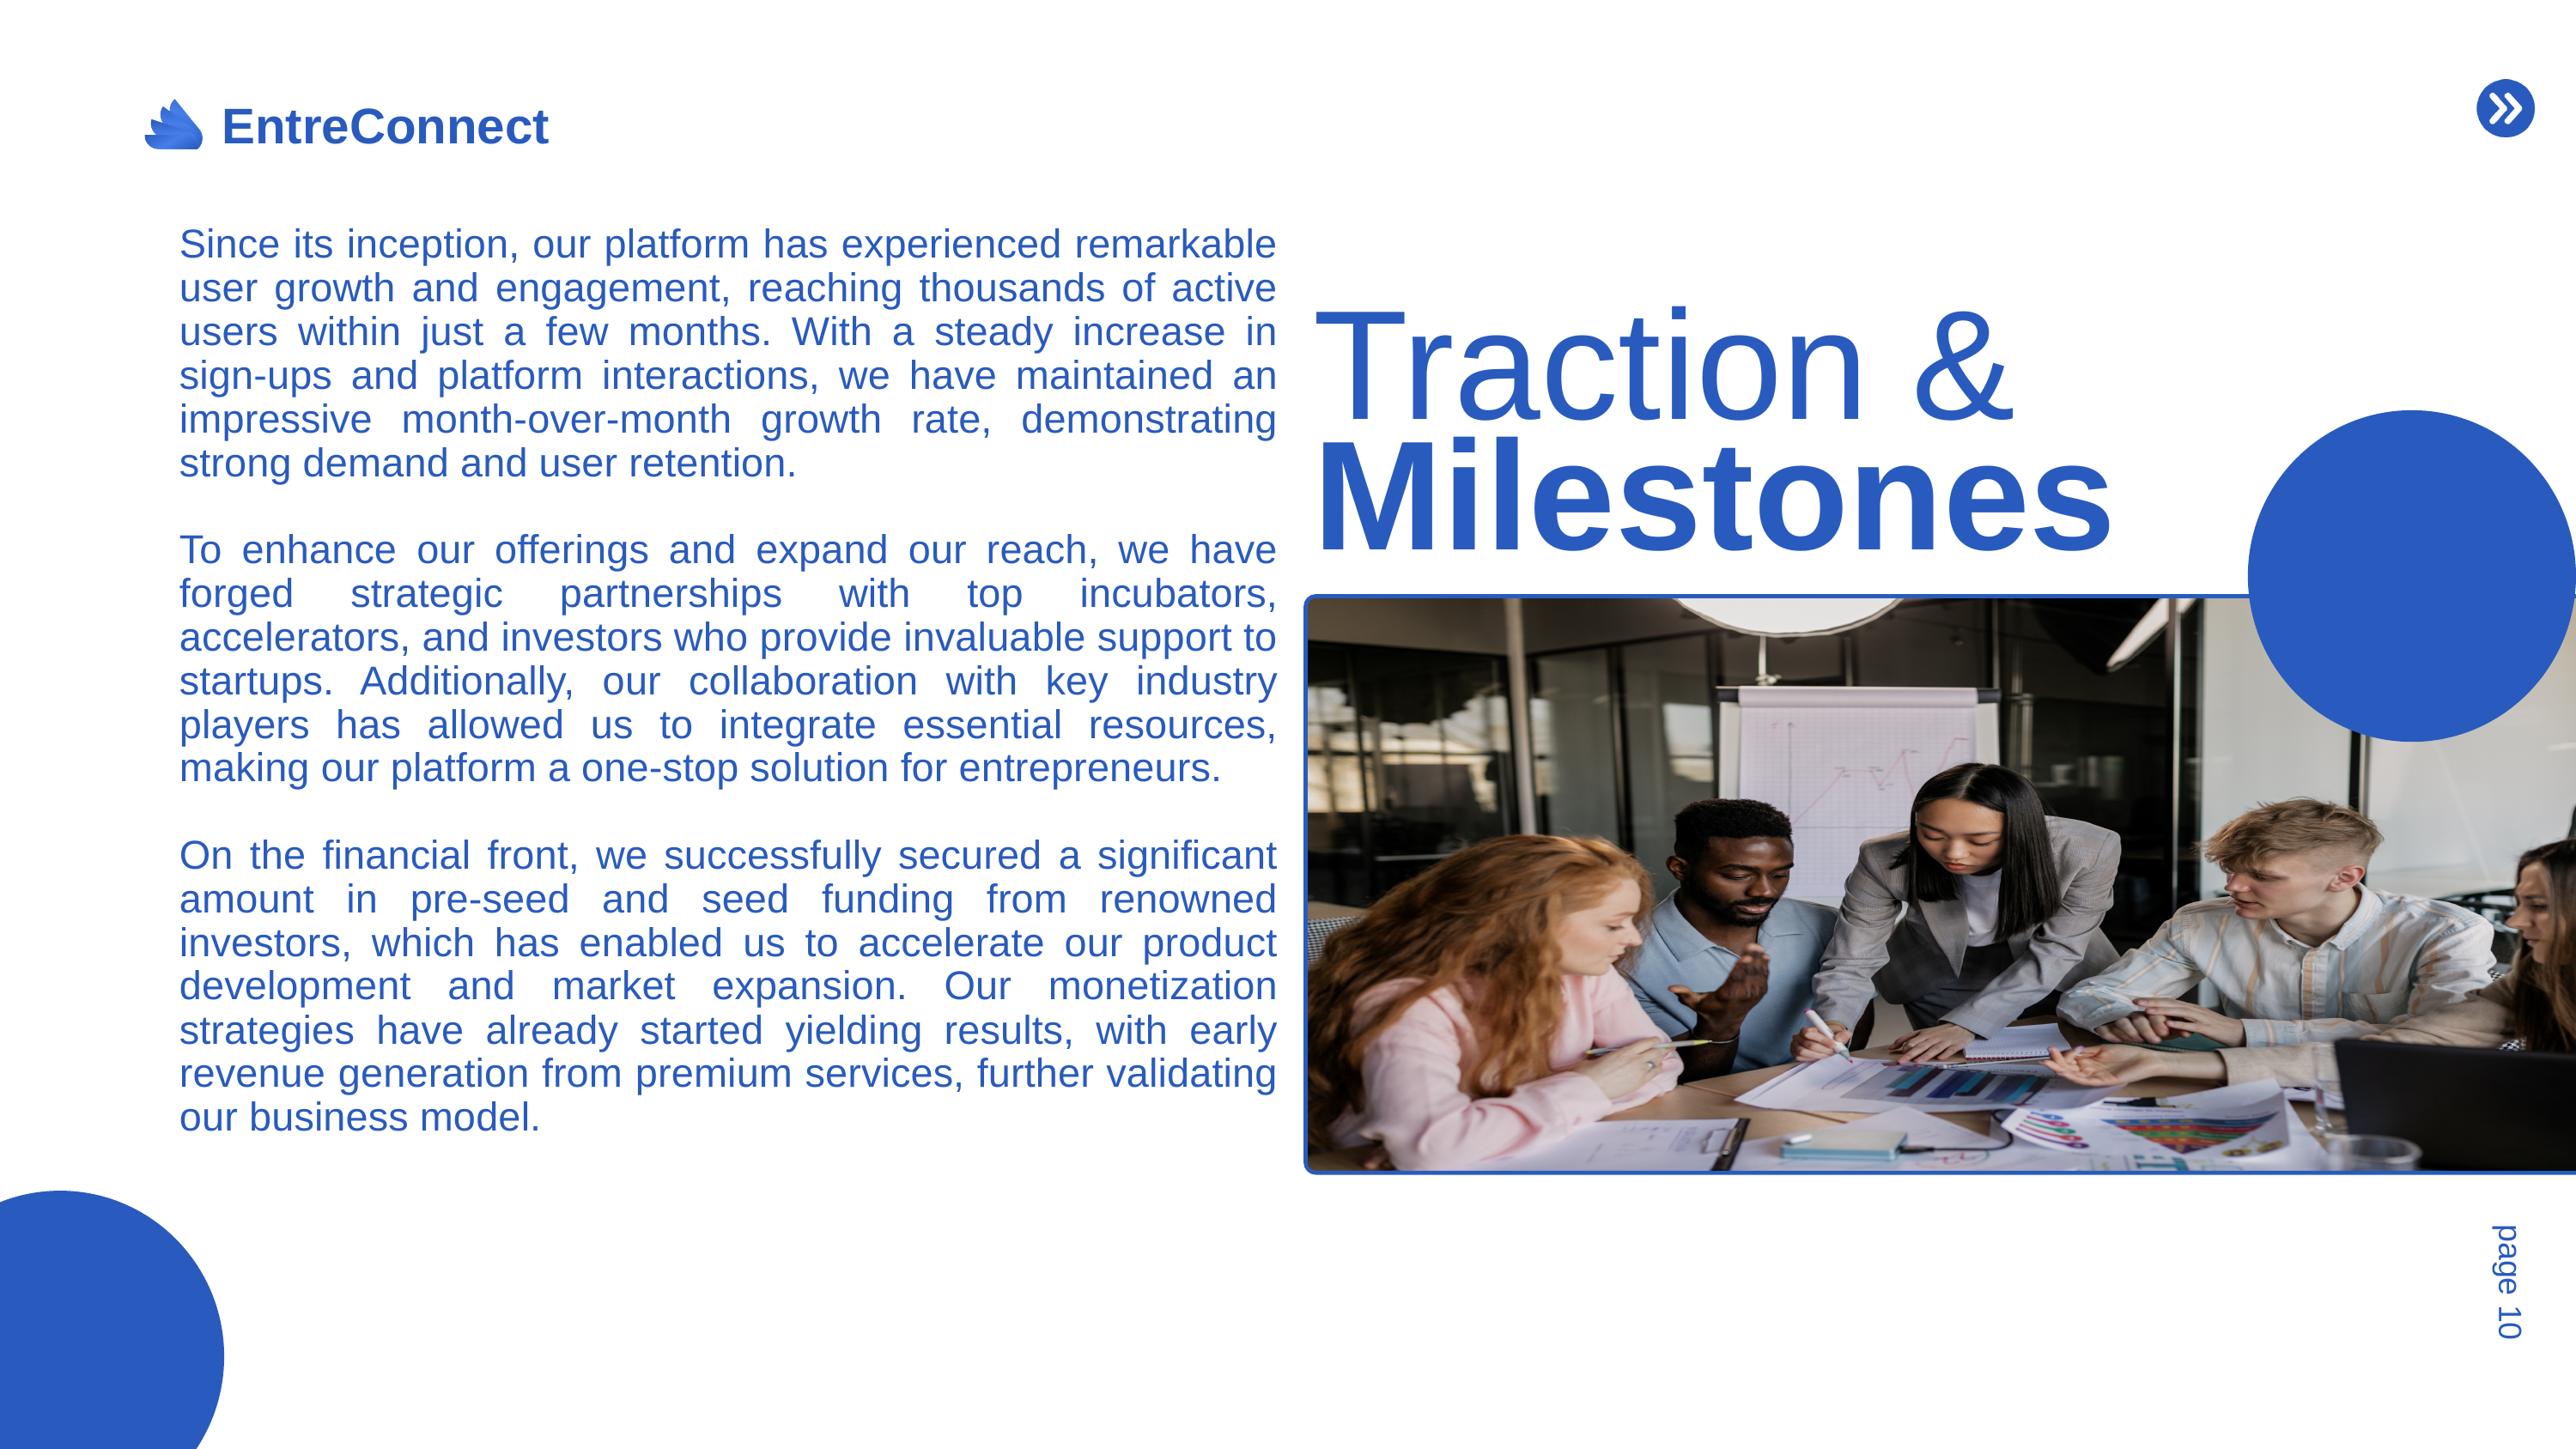

EntreConnect
Since its inception, our platform has experienced remarkable user growth and engagement, reaching thousands of active users within just a few months. With a steady increase in sign-ups and platform interactions, we have maintained an impressive month-over-month growth rate, demonstrating strong demand and user retention.

To enhance our offerings and expand our reach, we have forged strategic partnerships with top incubators, accelerators, and investors who provide invaluable support to startups. Additionally, our collaboration with key industry players has allowed us to integrate essential resources, making our platform a one-stop solution for entrepreneurs.

On the financial front, we successfully secured a significant amount in pre-seed and seed funding from renowned investors, which has enabled us to accelerate our product development and market expansion. Our monetization strategies have already started yielding results, with early revenue generation from premium services, further validating our business model.

Traction &

Milestones

page 10